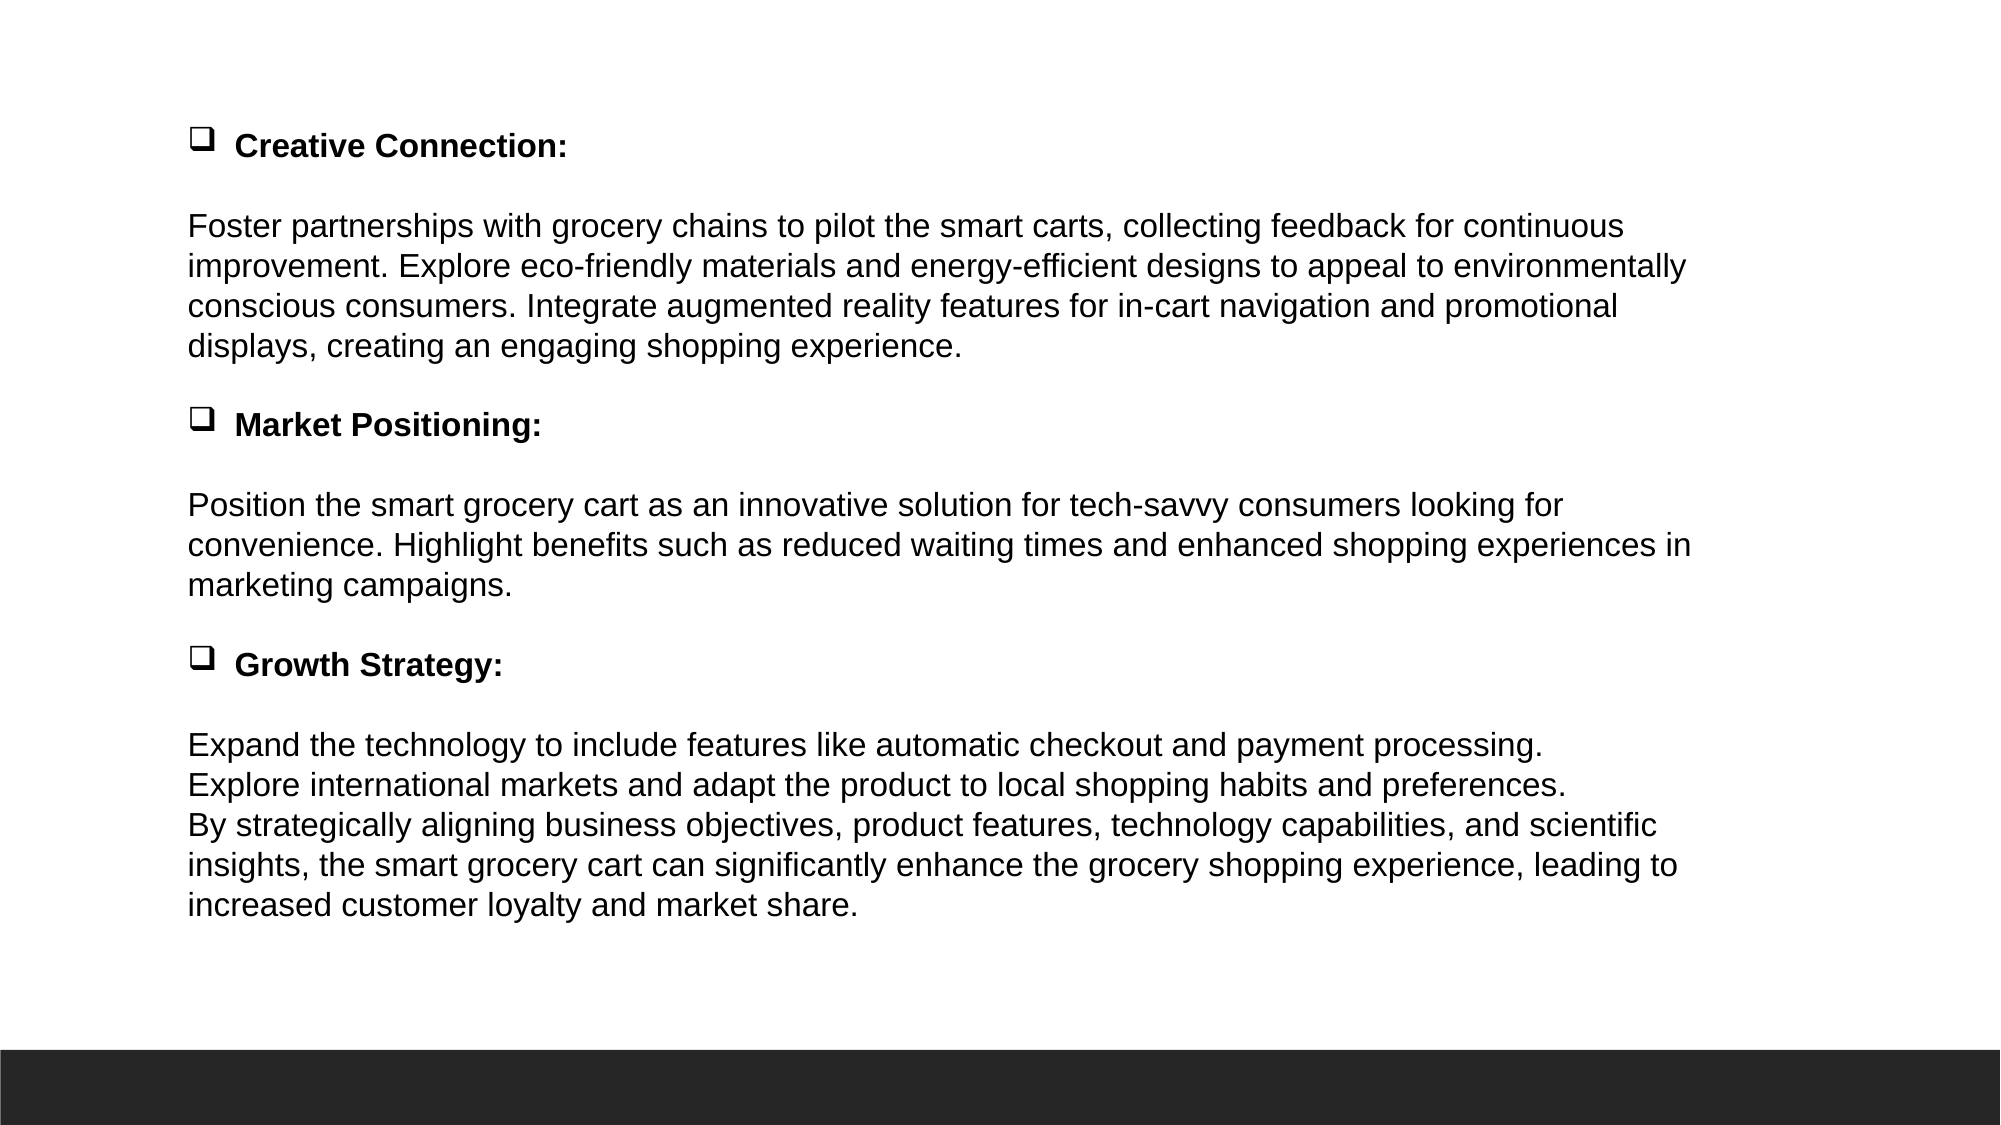

Creative Connection:

Foster partnerships with grocery chains to pilot the smart carts, collecting feedback for continuous improvement. Explore eco-friendly materials and energy-efficient designs to appeal to environmentally conscious consumers. Integrate augmented reality features for in-cart navigation and promotional displays, creating an engaging shopping experience.

Market Positioning:

Position the smart grocery cart as an innovative solution for tech-savvy consumers looking for convenience. Highlight benefits such as reduced waiting times and enhanced shopping experiences in marketing campaigns.

Growth Strategy:

Expand the technology to include features like automatic checkout and payment processing.
Explore international markets and adapt the product to local shopping habits and preferences.
By strategically aligning business objectives, product features, technology capabilities, and scientific insights, the smart grocery cart can significantly enhance the grocery shopping experience, leading to increased customer loyalty and market share.